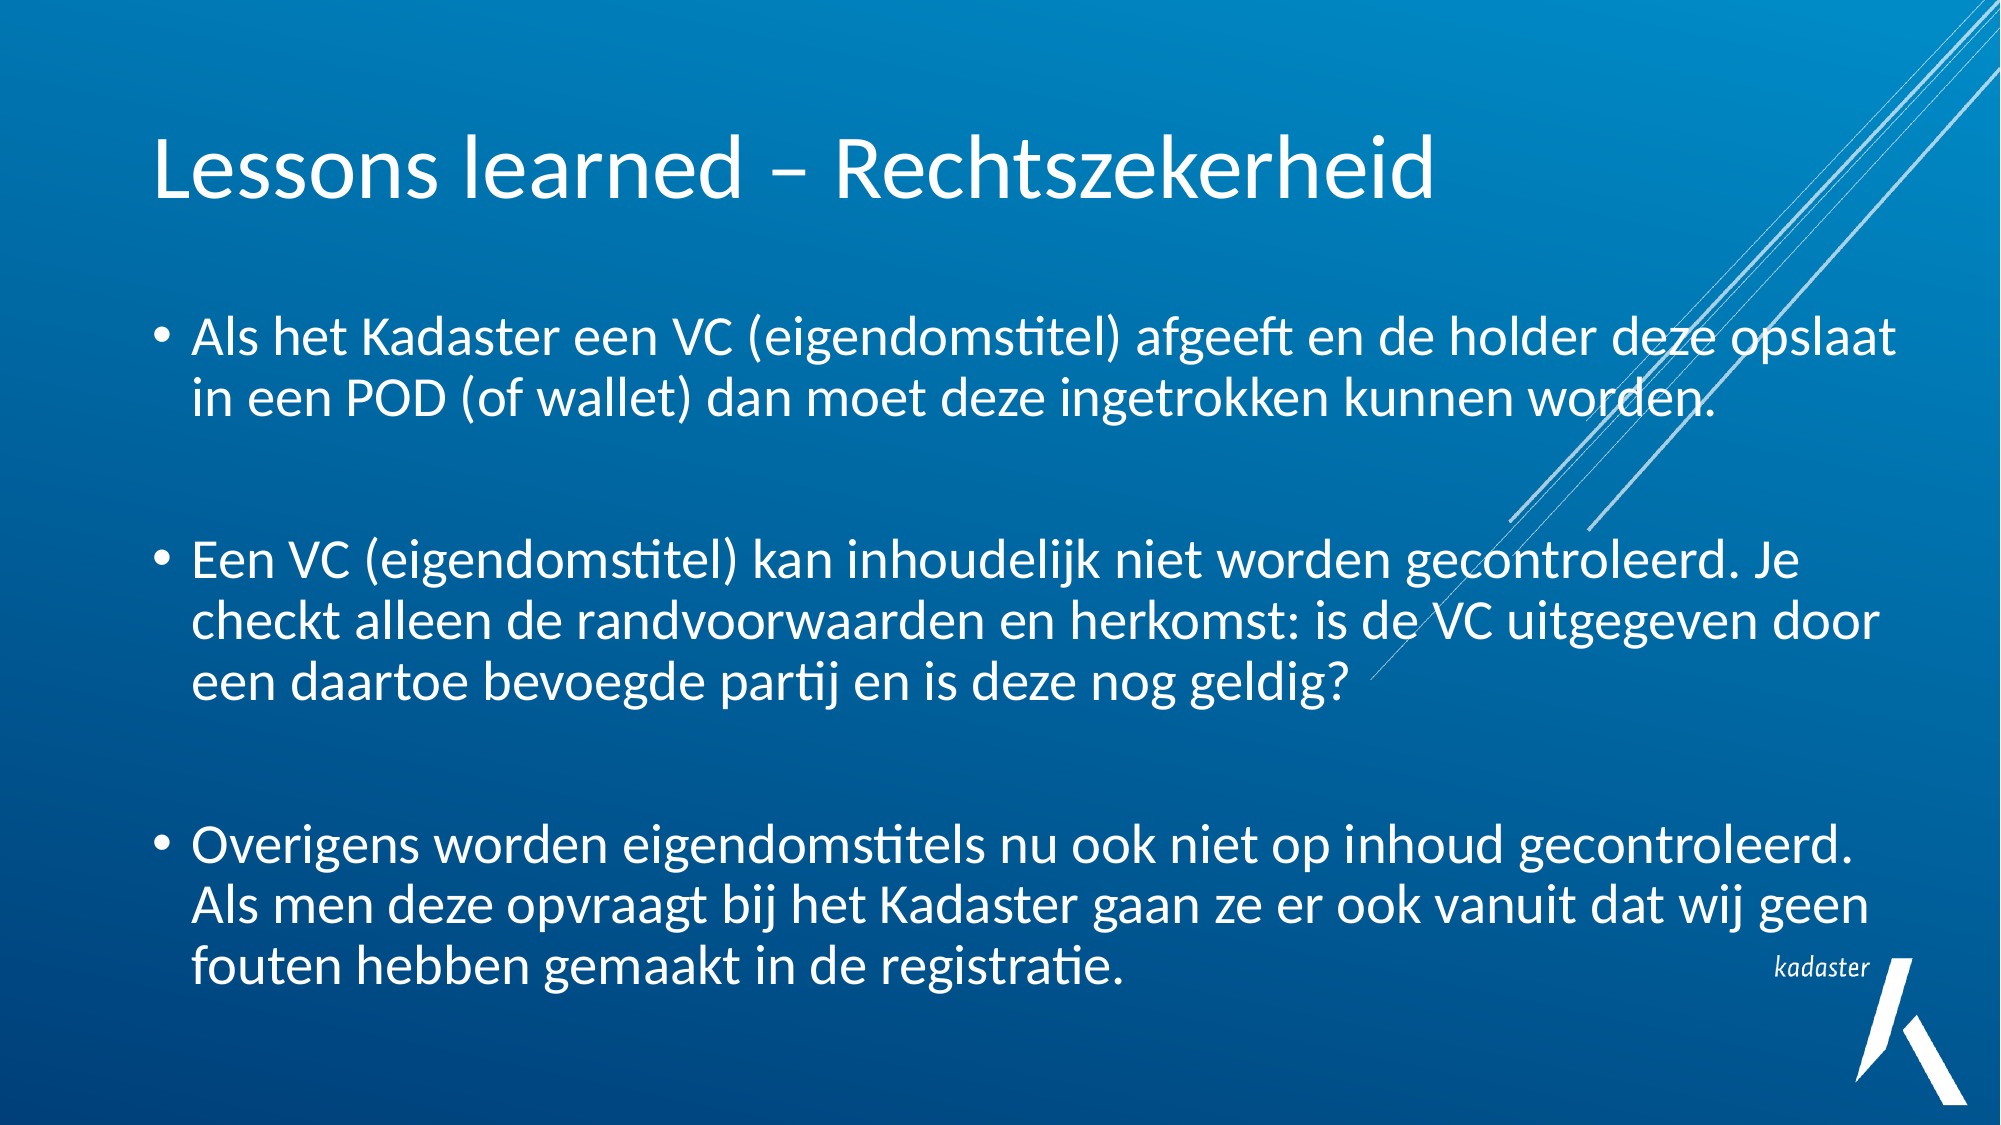

# Lessons learned – Rechtszekerheid
Als het Kadaster een VC (eigendomstitel) afgeeft en de holder deze opslaat in een POD (of wallet) dan moet deze ingetrokken kunnen worden.

Een VC (eigendomstitel) kan inhoudelijk niet worden gecontroleerd. Je checkt alleen de randvoorwaarden en herkomst: is de VC uitgegeven door een daartoe bevoegde partij en is deze nog geldig?

Overigens worden eigendomstitels nu ook niet op inhoud gecontroleerd. Als men deze opvraagt bij het Kadaster gaan ze er ook vanuit dat wij geen fouten hebben gemaakt in de registratie.